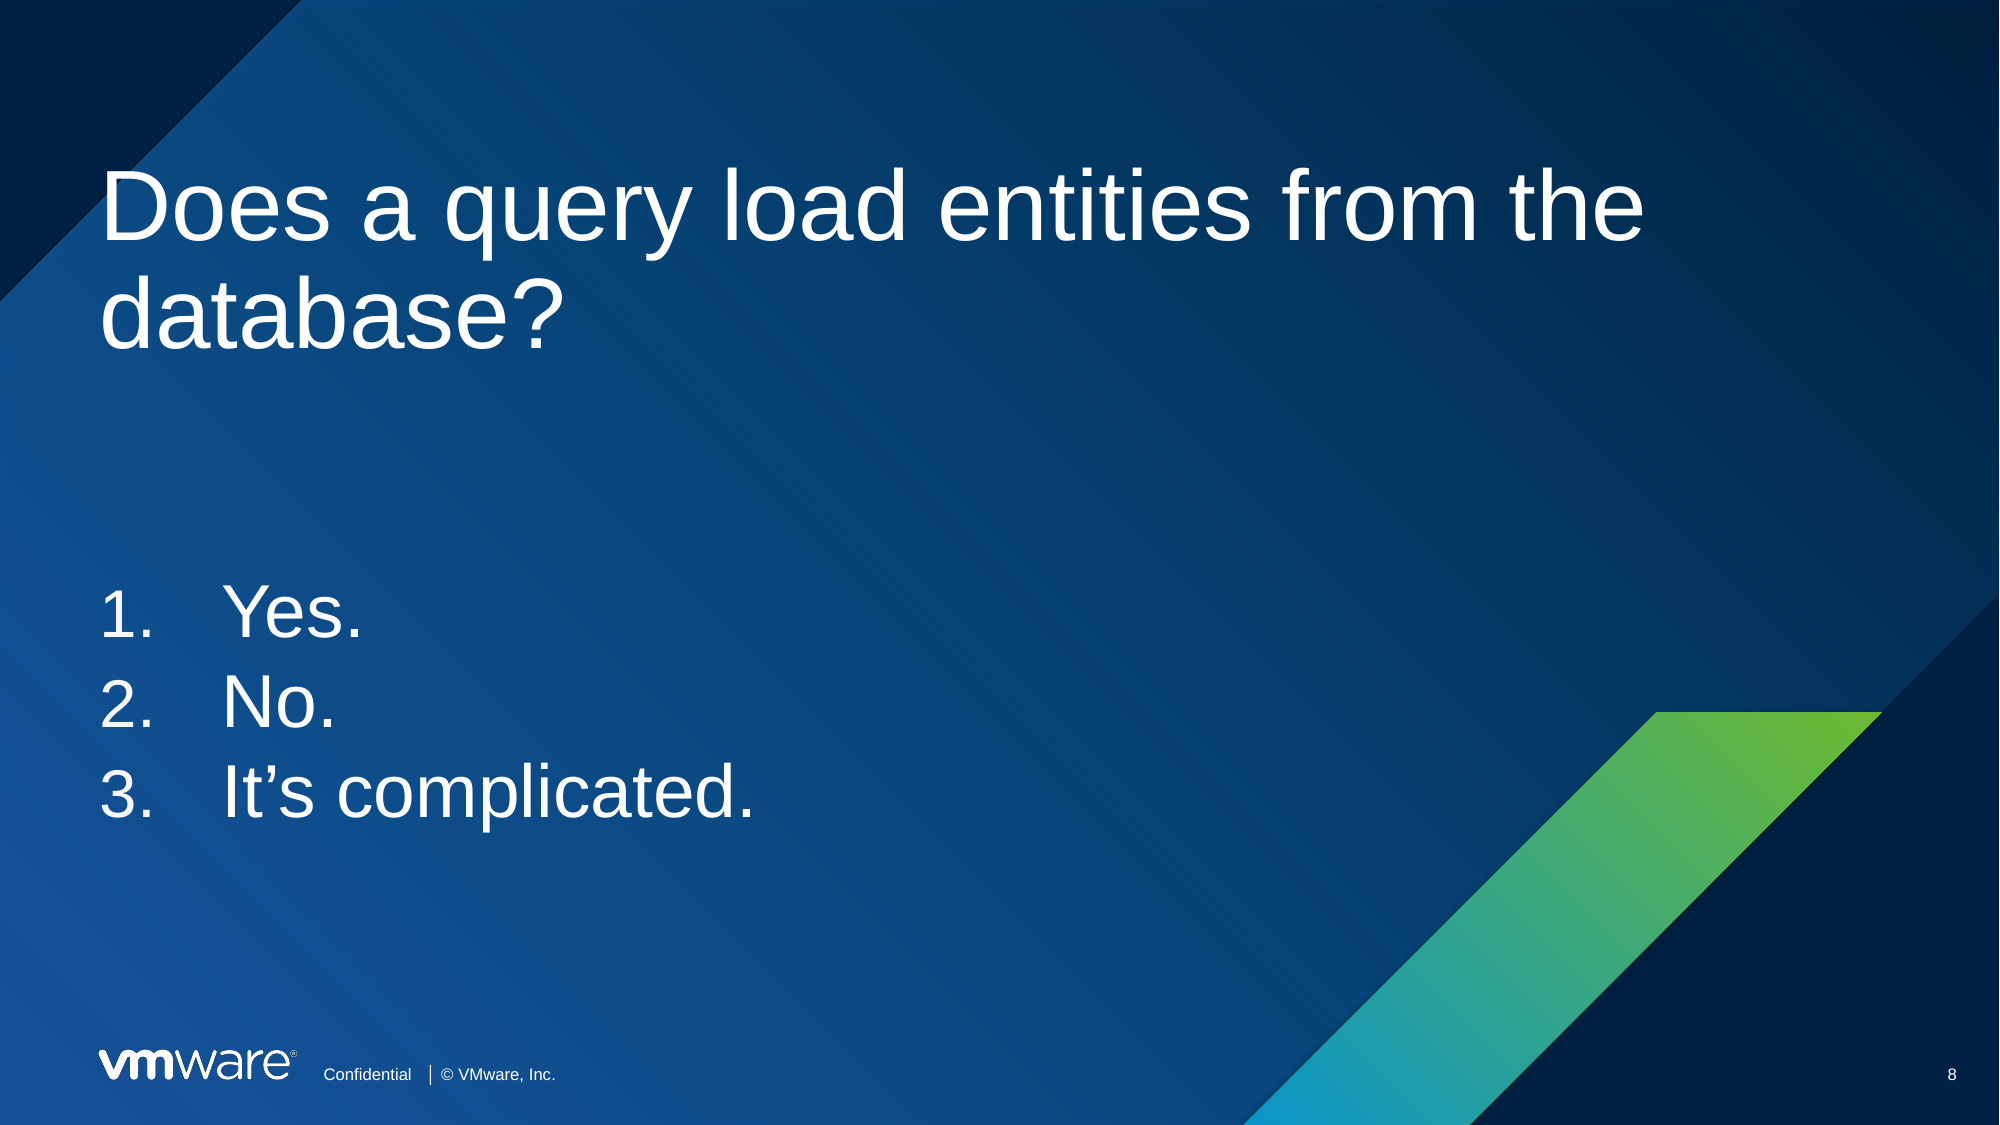

Does a query load entities from the database?
Yes.
No.
It’s complicated.